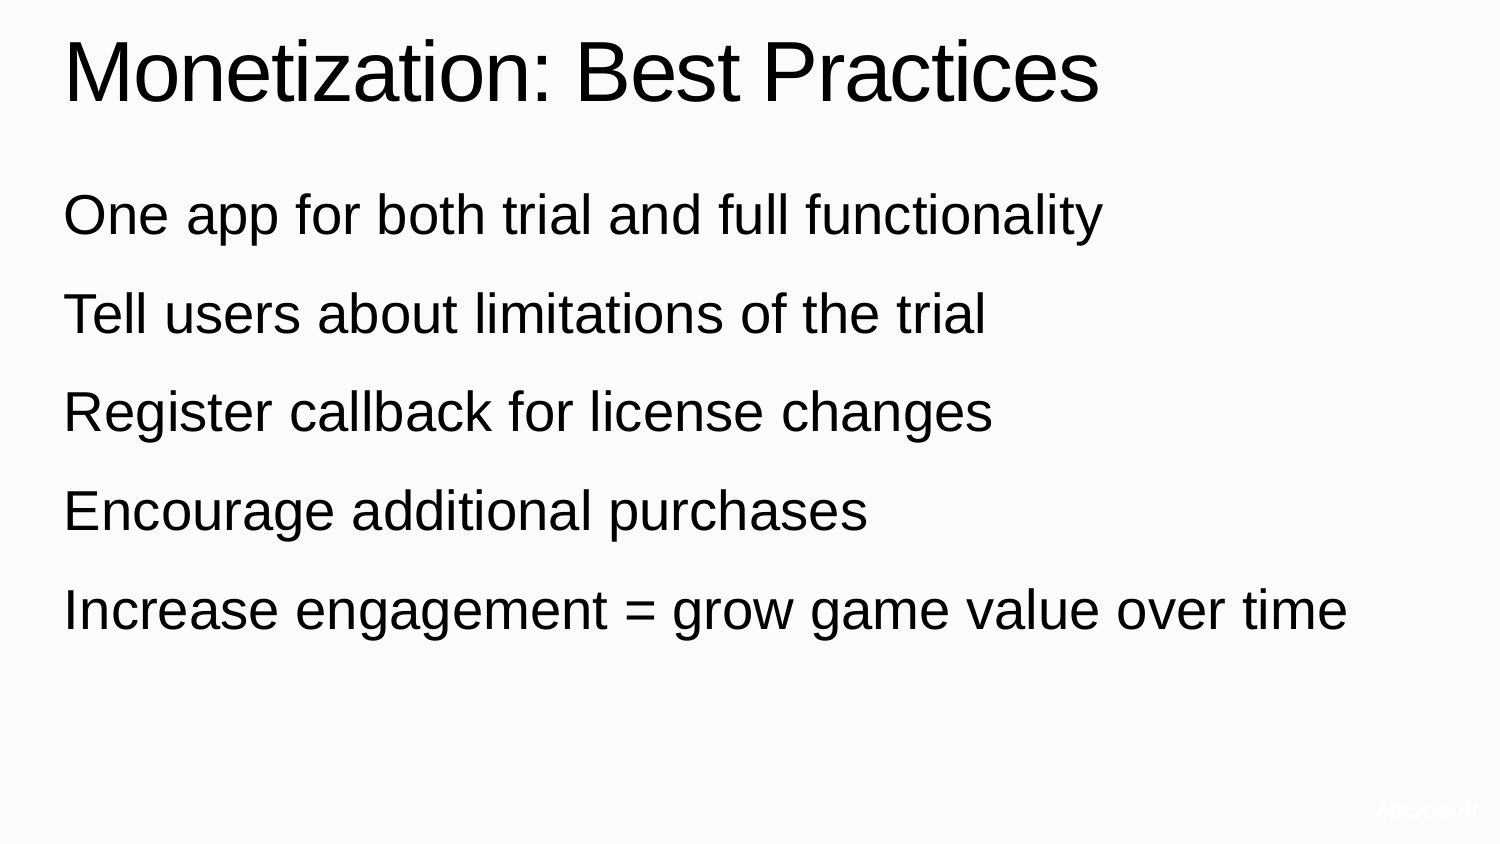

# Monetization: Best Practices
One app for both trial and full functionality
Tell users about limitations of the trial
Register callback for license changes
Encourage additional purchases
Increase engagement = grow game value over time